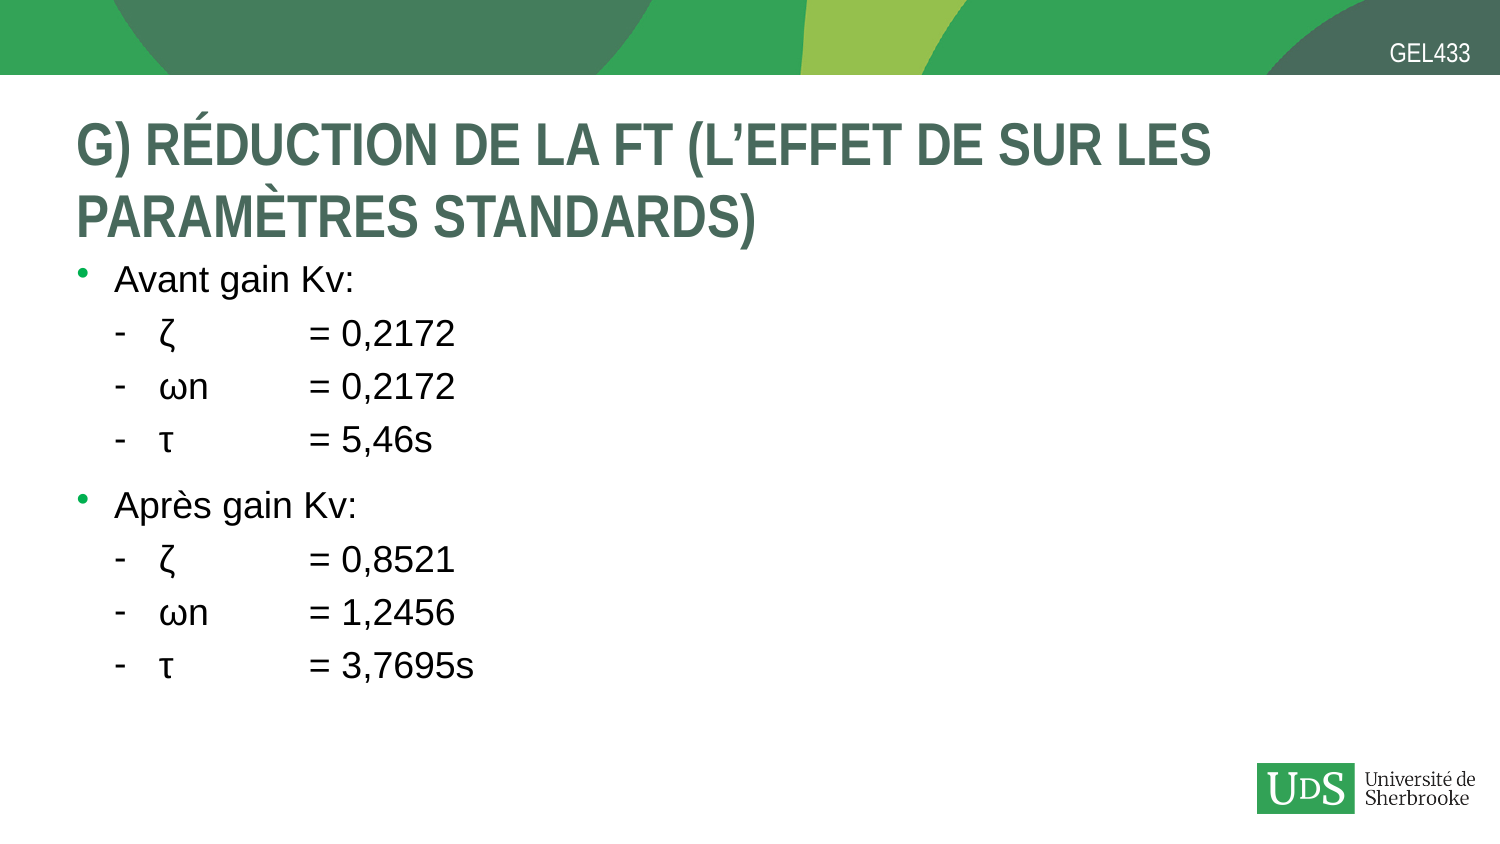

# g) Réduction de la FT (l’effet de sur les paramètres standards)
Avant gain Kv:
ζ 	= 0,2172
ωn 	= 0,2172
τ  	= 5,46s
Après gain Kv:
ζ 	= 0,8521
ωn 	= 1,2456
τ  	= 3,7695s